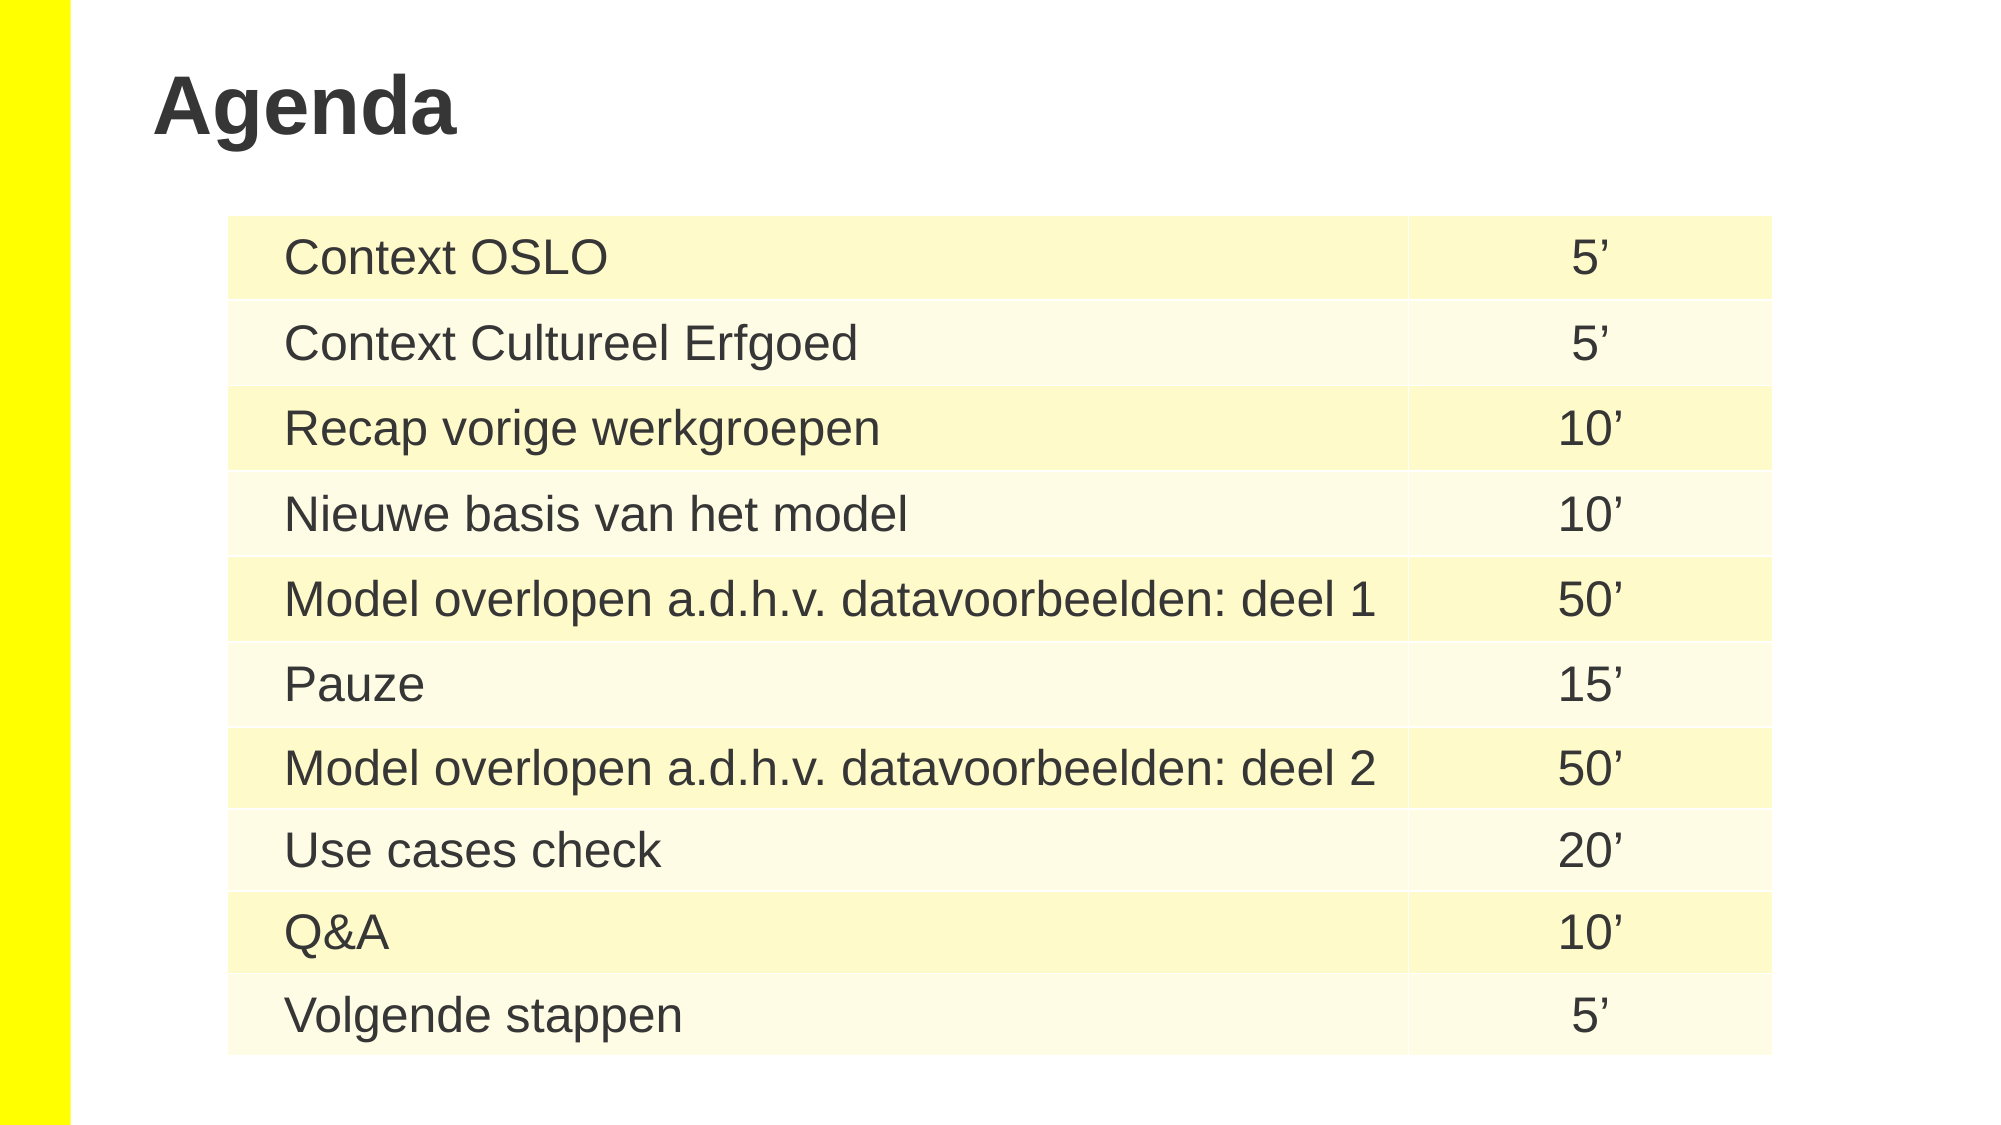

Agenda
| Context OSLO | 5’ |
| --- | --- |
| Context Cultureel Erfgoed | 5’ |
| Recap vorige werkgroepen | 10’ |
| Nieuwe basis van het model | 10’ |
| Model overlopen a.d.h.v. datavoorbeelden: deel 1 | 50’ |
| Pauze | 15’ |
| Model overlopen a.d.h.v. datavoorbeelden: deel 2 | 50’ |
| Use cases check | 20’ |
| Q&A | 10’ |
| Volgende stappen | 5’ |